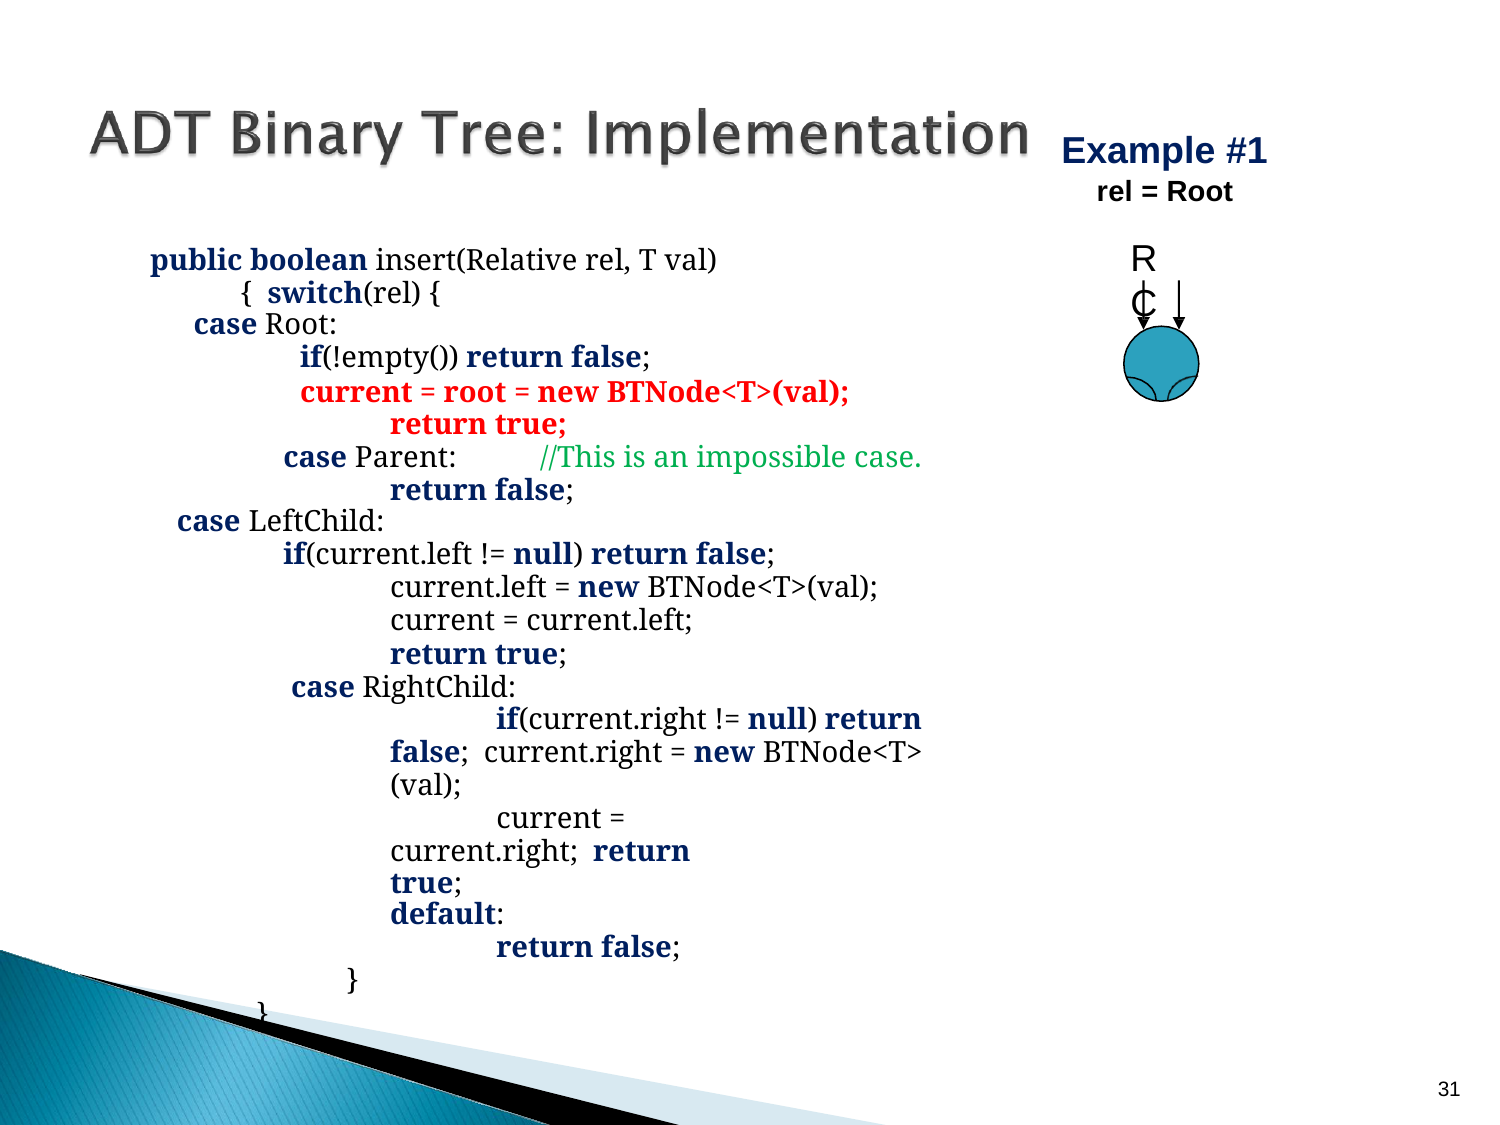

# Example #1
rel = Root
R C
public boolean insert(Relative rel, T val) {  switch(rel) {
case Root:
if(!empty()) return false;
current = root = new BTNode<T>(val);  return true;

case Parent:	//This is an impossible case.  return false;
case LeftChild:
if(current.left != null) return false;  current.left = new BTNode<T>(val);  current = current.left;
return true;  case RightChild:
if(current.right != null) return false;  current.right = new BTNode<T> (val);
current = current.right;  return true;
default:
return false;
}
}
31